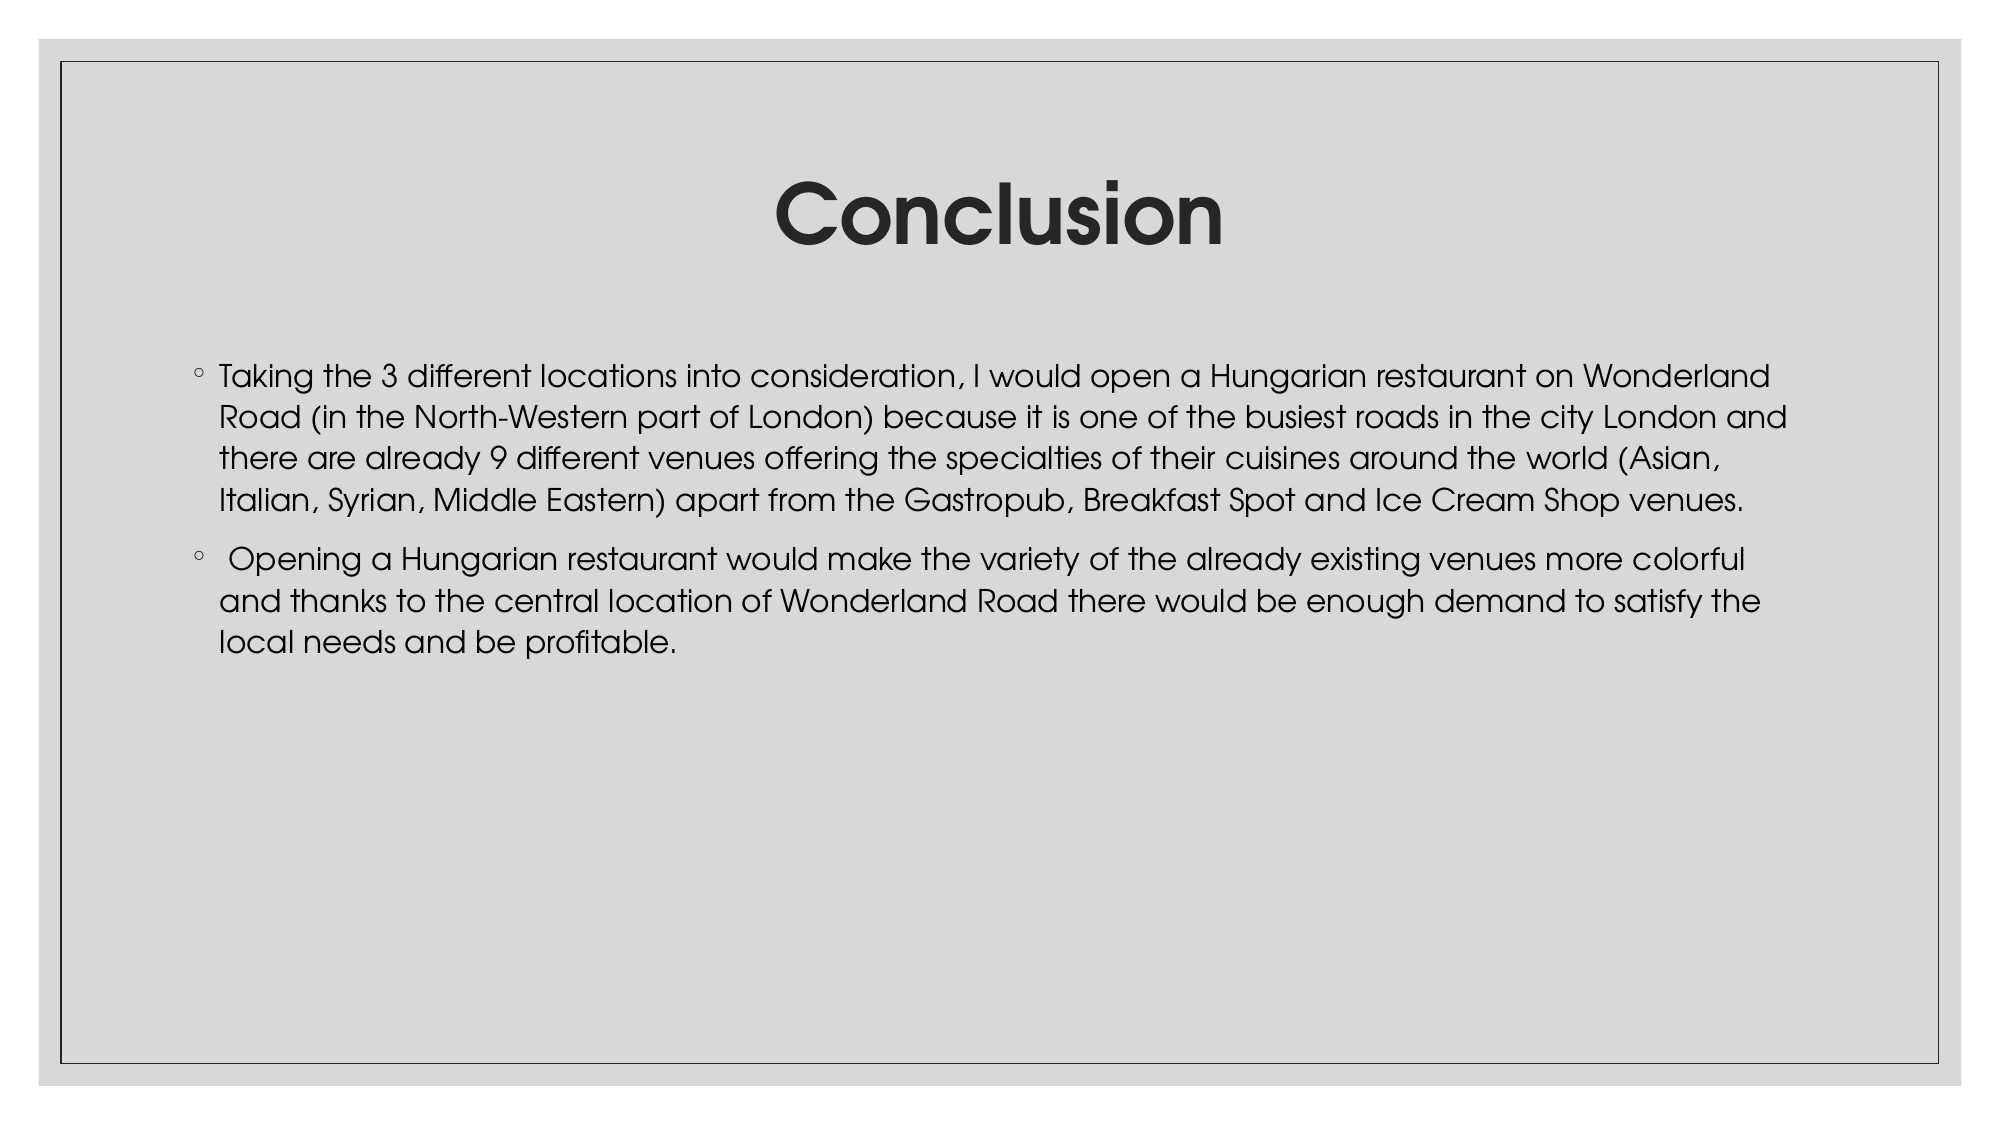

# Conclusion
Taking the 3 different locations into consideration, I would open a Hungarian restaurant on Wonderland Road (in the North-Western part of London) because it is one of the busiest roads in the city London and there are already 9 different venues offering the specialties of their cuisines around the world (Asian, Italian, Syrian, Middle Eastern) apart from the Gastropub, Breakfast Spot and Ice Cream Shop venues.
 Opening a Hungarian restaurant would make the variety of the already existing venues more colorful and thanks to the central location of Wonderland Road there would be enough demand to satisfy the local needs and be profitable.